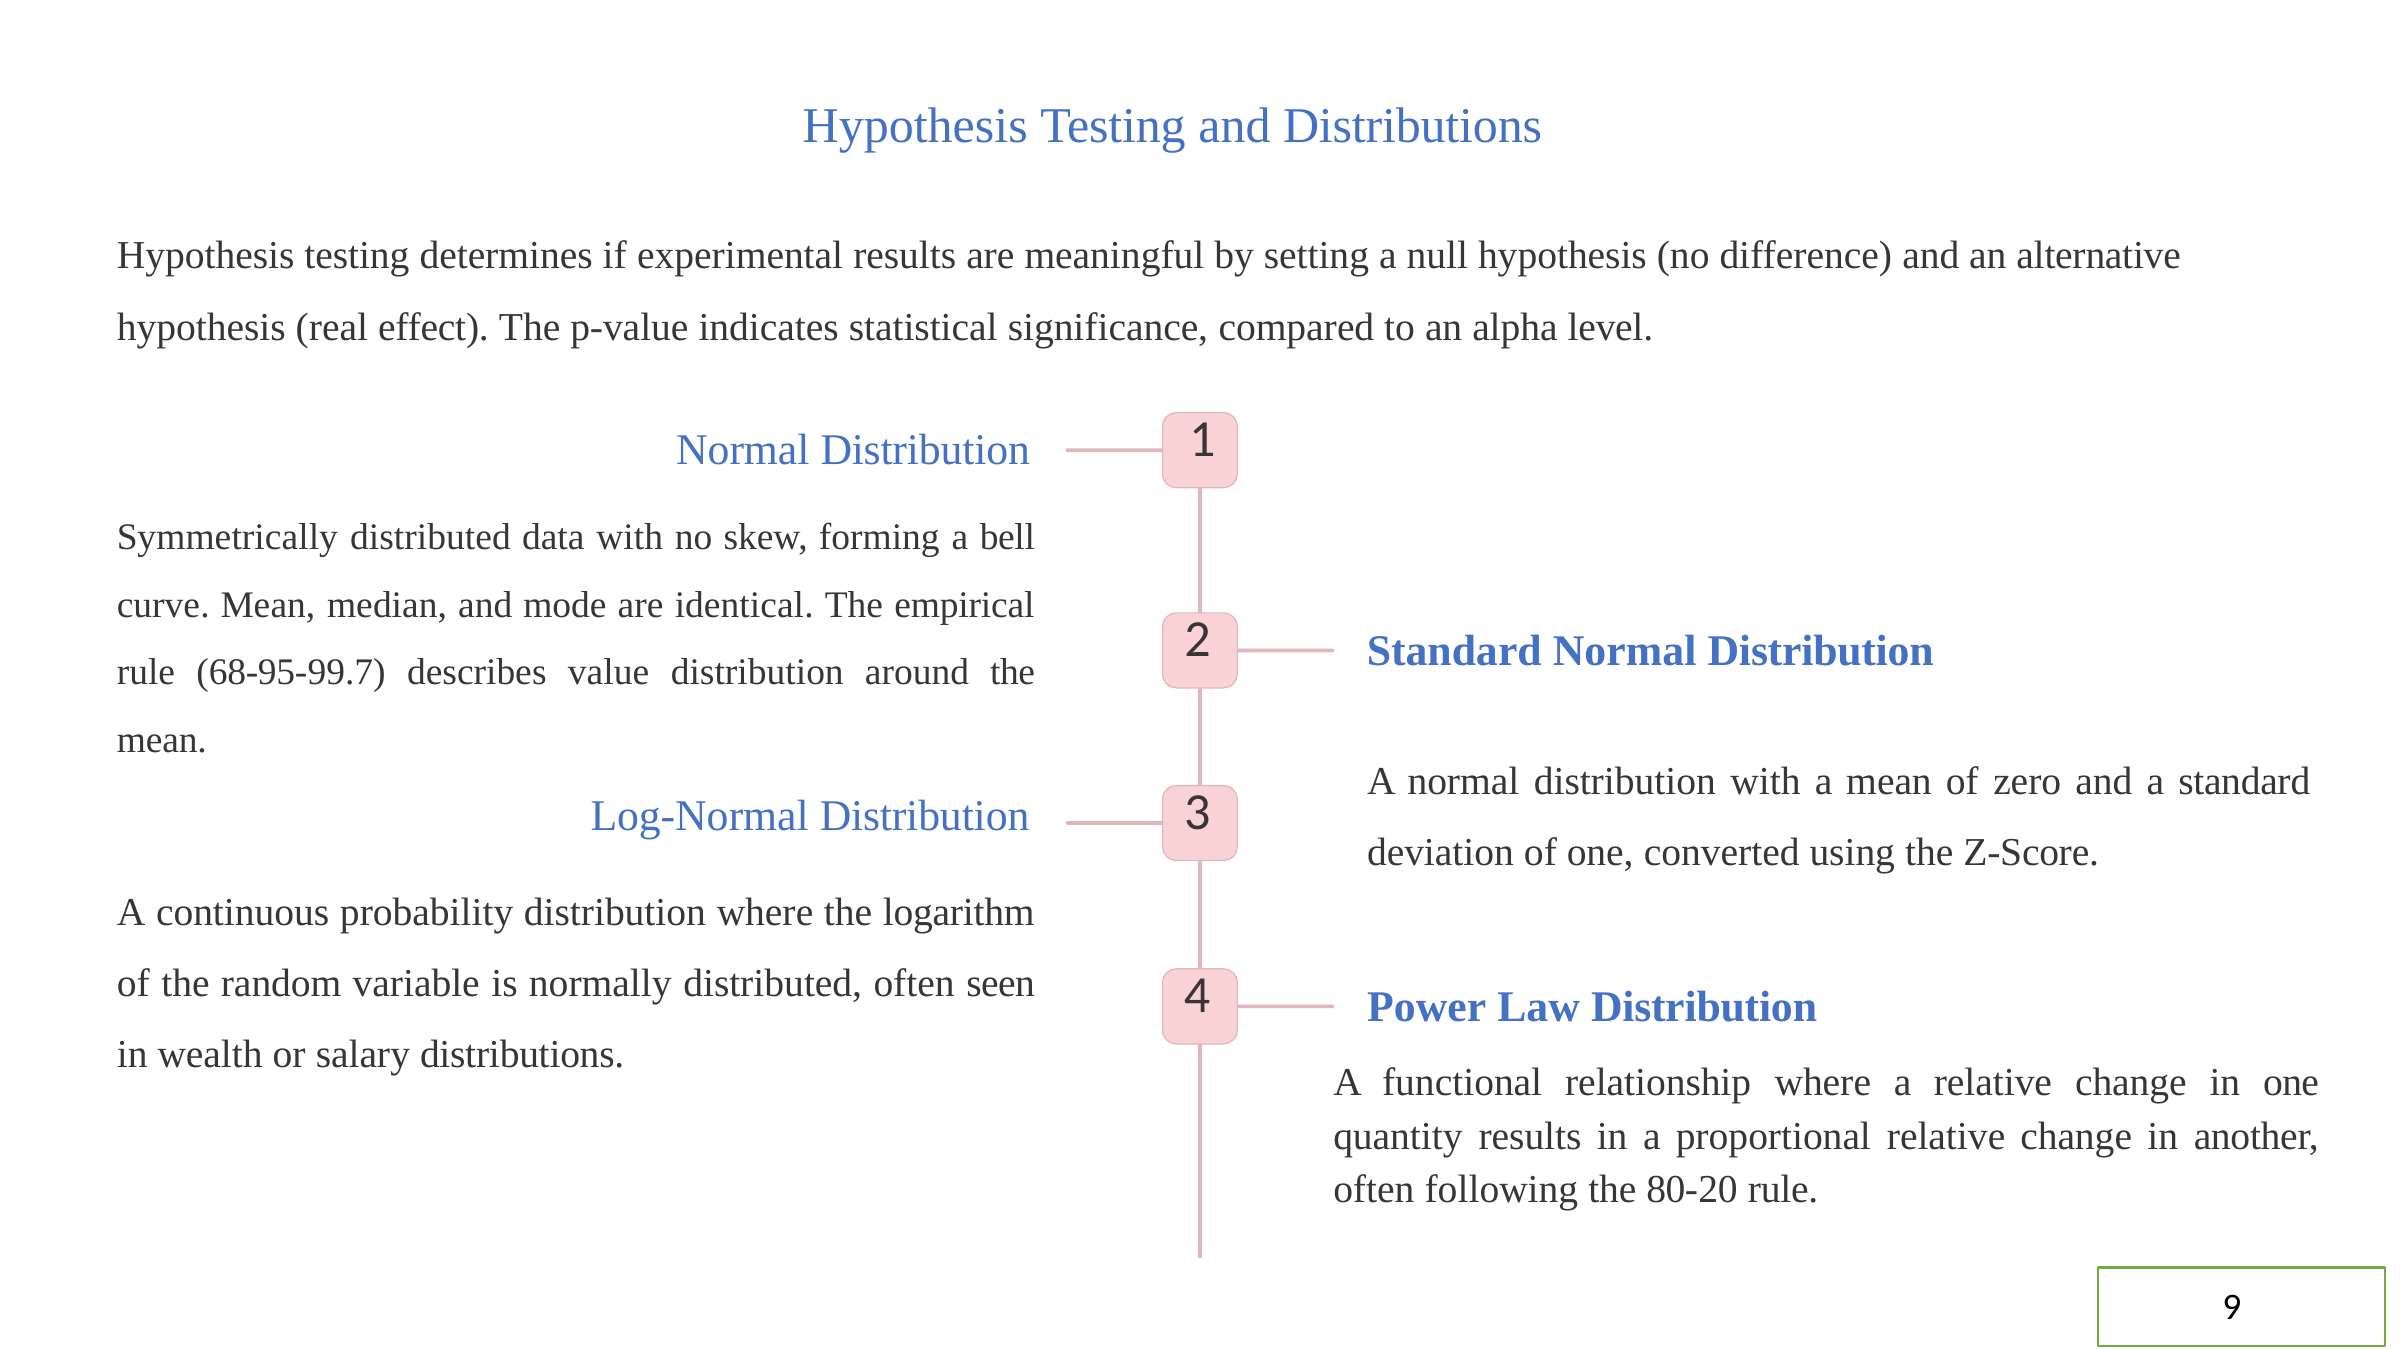

# Hypothesis Testing and Distributions
Hypothesis testing determines if experimental results are meaningful by setting a null hypothesis (no difference) and an alternative
hypothesis (real effect). The p-value indicates statistical significance, compared to an alpha level.
1

Normal Distribution
Symmetrically distributed data with no skew, forming a bell curve. Mean, median, and mode are identical. The empirical rule  (68-95-99.7)  describes  value  distribution  around  the mean.
Log-Normal Distribution
2

Standard Normal Distribution
A normal distribution with a mean of zero and a standard deviation of one, converted using the Z-Score.
3

A continuous probability distribution where the logarithm of the random variable is normally distributed, often seen in wealth or salary distributions.
4

Power Law Distribution
A functional  relationship  where  a  relative  change  in  one quantity results in a proportional relative change in another, often following the 80-20 rule.
9